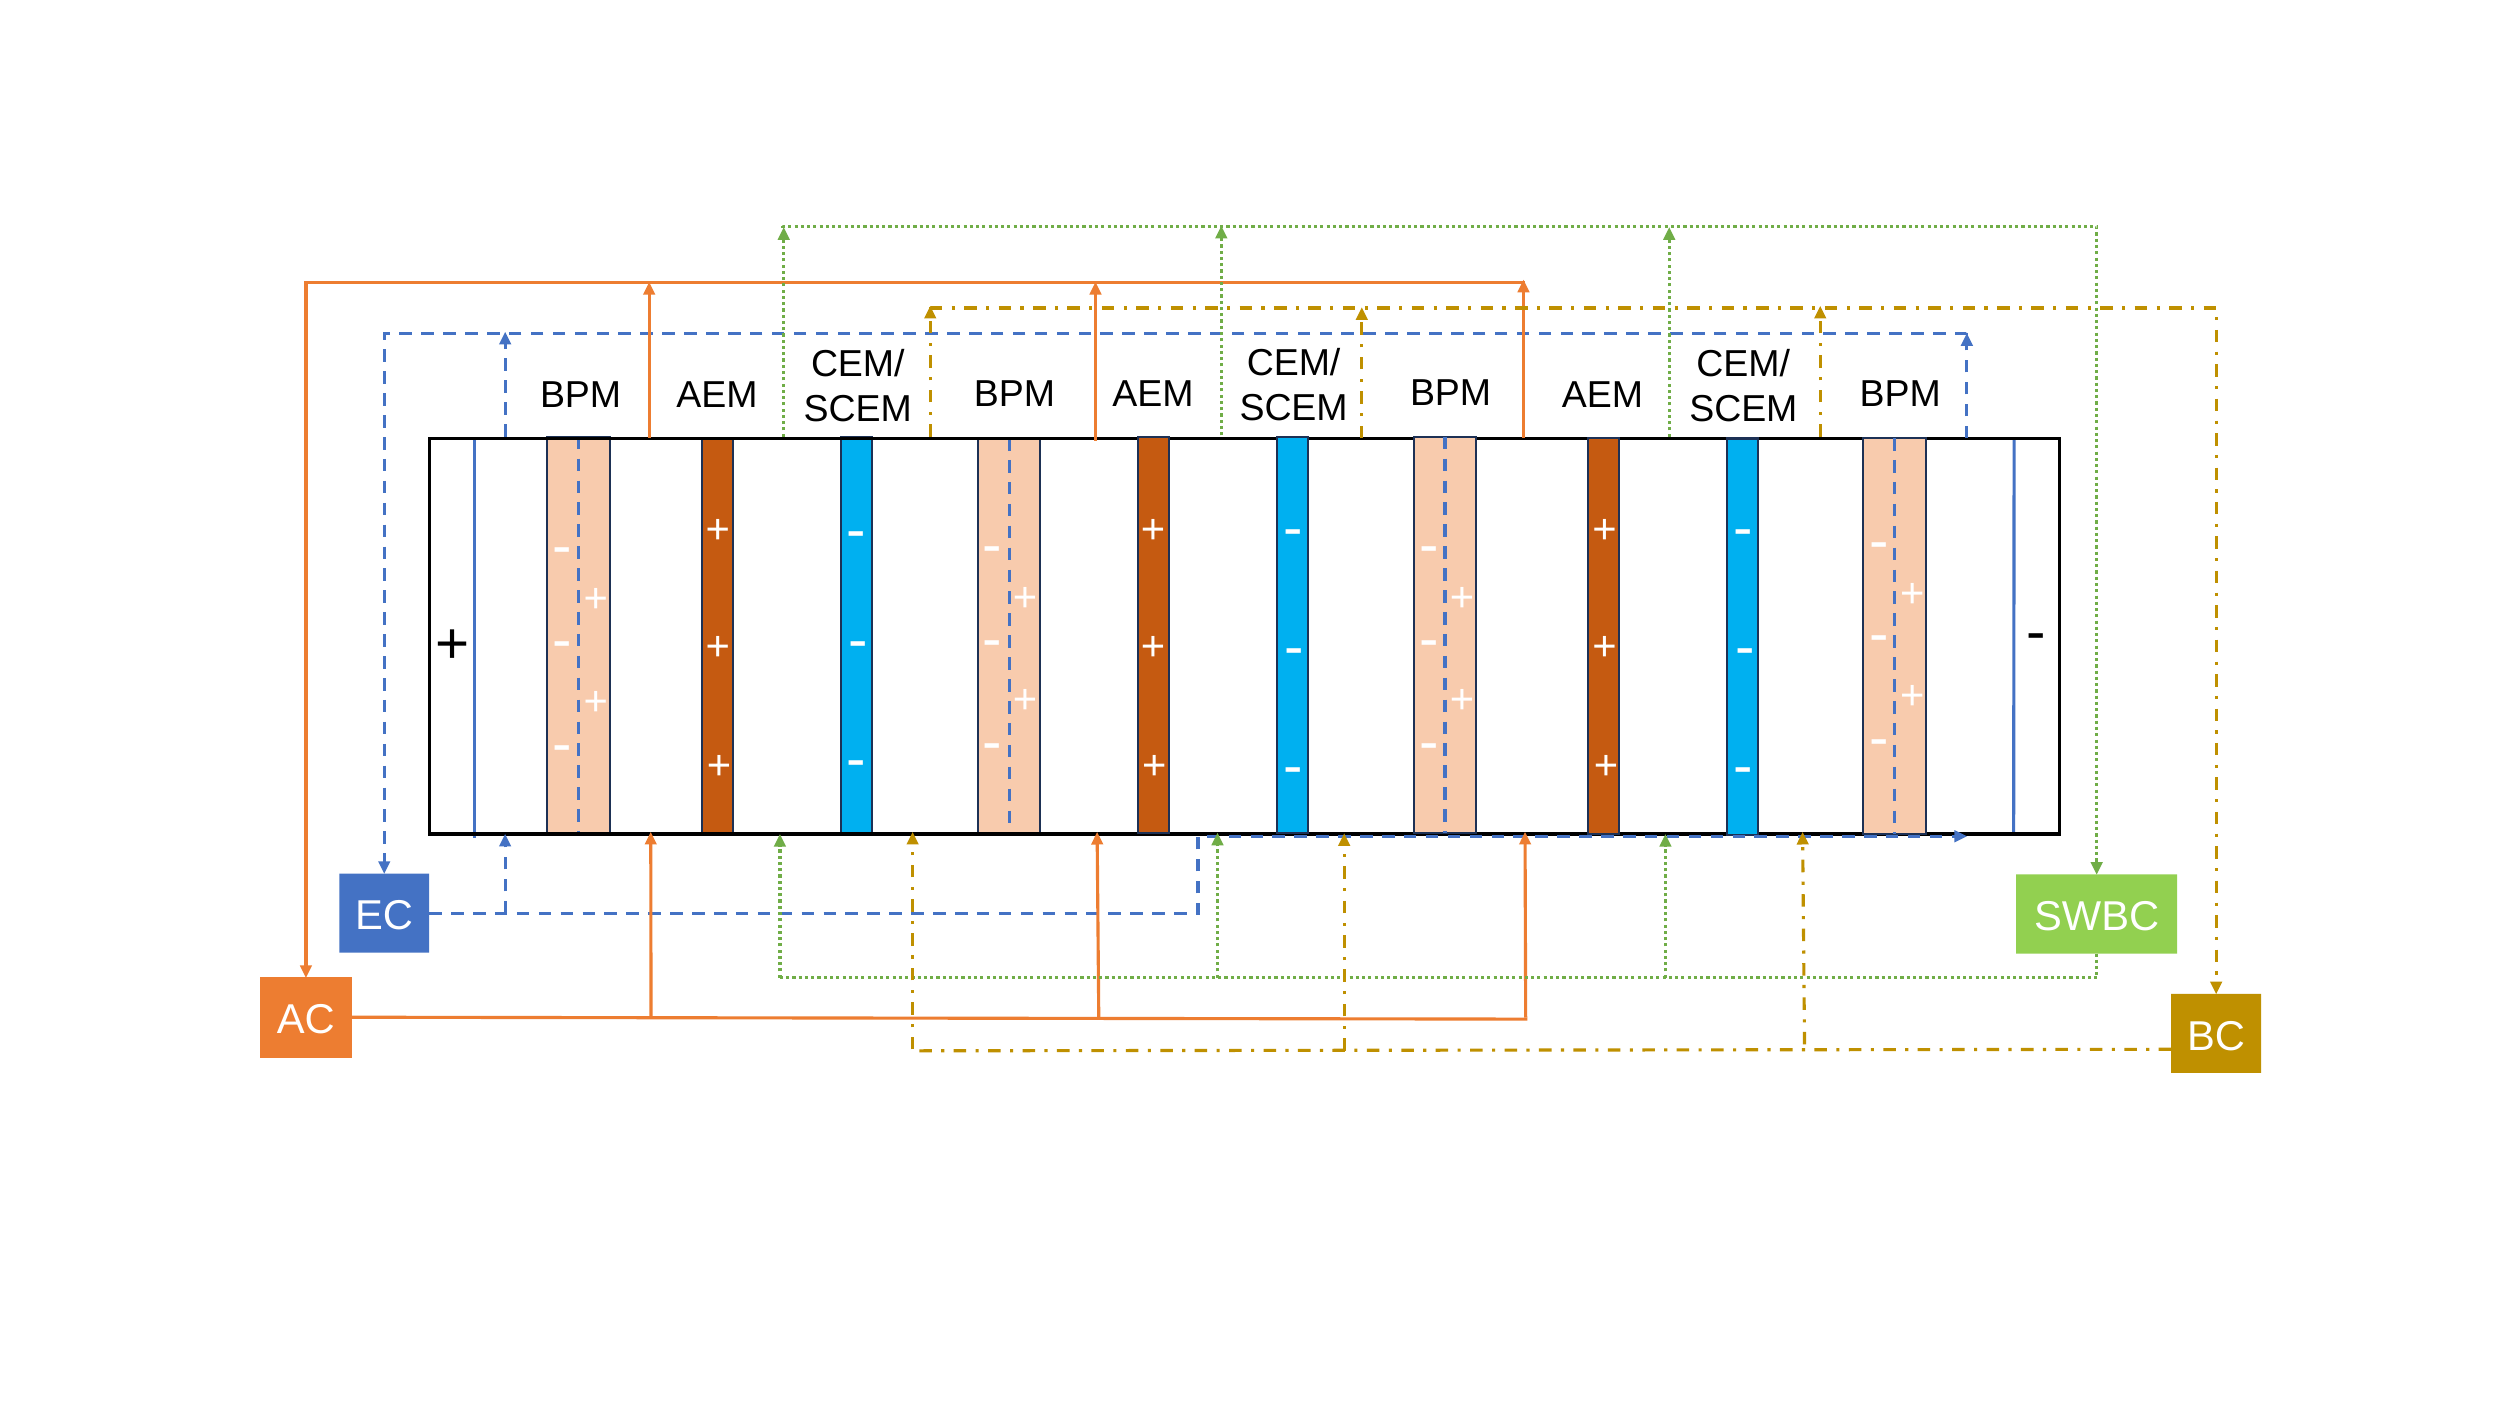

CEM/
SCEM
CEM/
SCEM
CEM/
SCEM
BPM
AEM
BPM
BPM
BPM
AEM
AEM

-
-
-
+
+
+
-
-
-
-
+
+
+
+
-
-
-
-
-
-
+
-
-
+
+
+
+
+
+
+
-
-
-
-
-
-
-
+
+
+
EC
SWBC
AC
BC